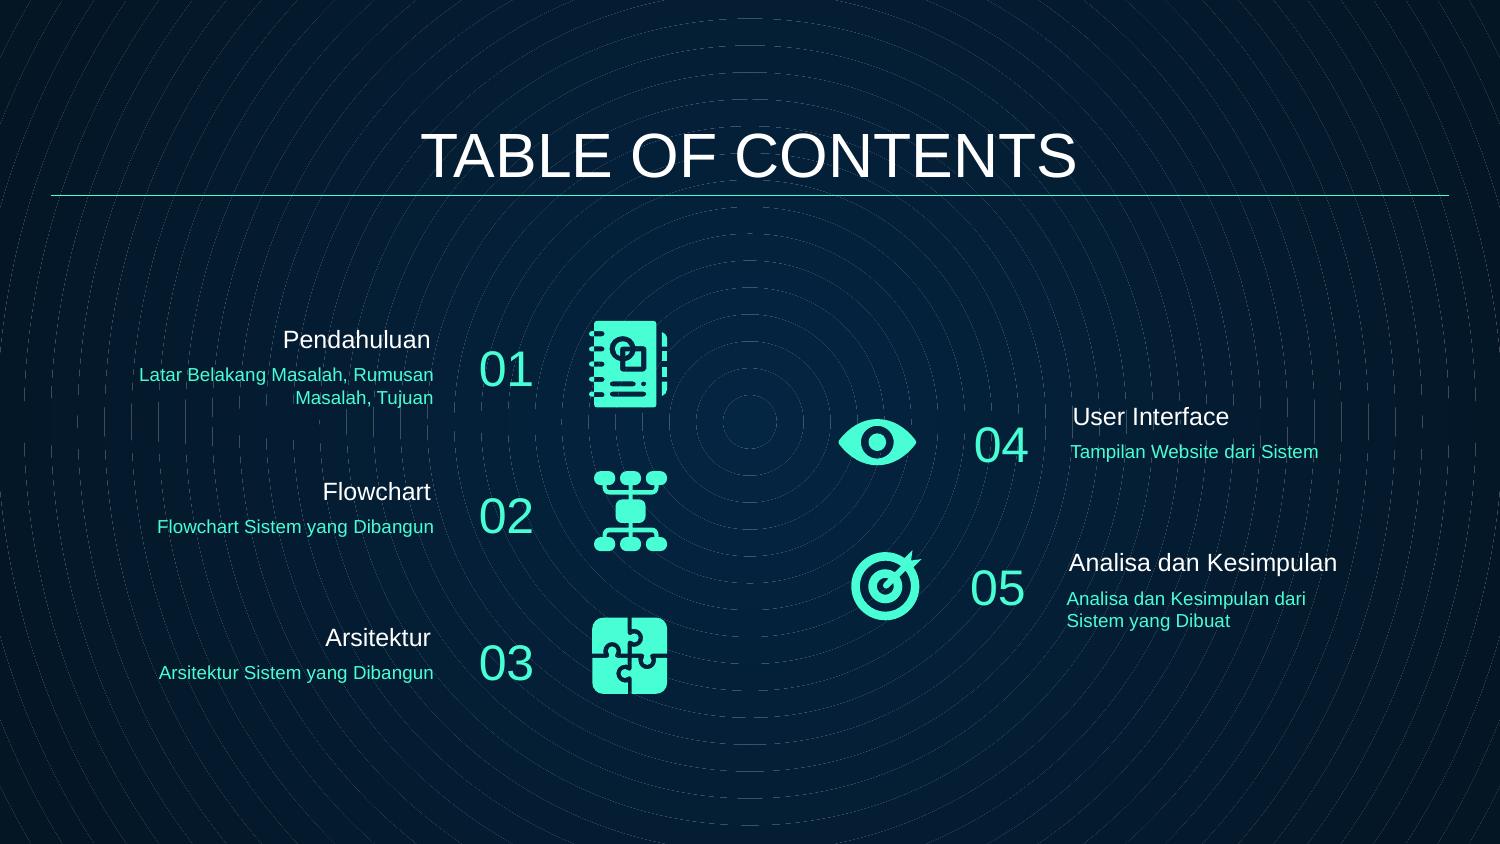

# TABLE OF CONTENTS
01

Pendahuluan
Latar Belakang Masalah, Rumusan Masalah, Tujuan
04
User Interface

Tampilan Website dari Sistem
02

Flowchart
Flowchart Sistem yang Dibangun
05

Analisa dan Kesimpulan
Analisa dan Kesimpulan dari Sistem yang Dibuat
03

Arsitektur
Arsitektur Sistem yang Dibangun